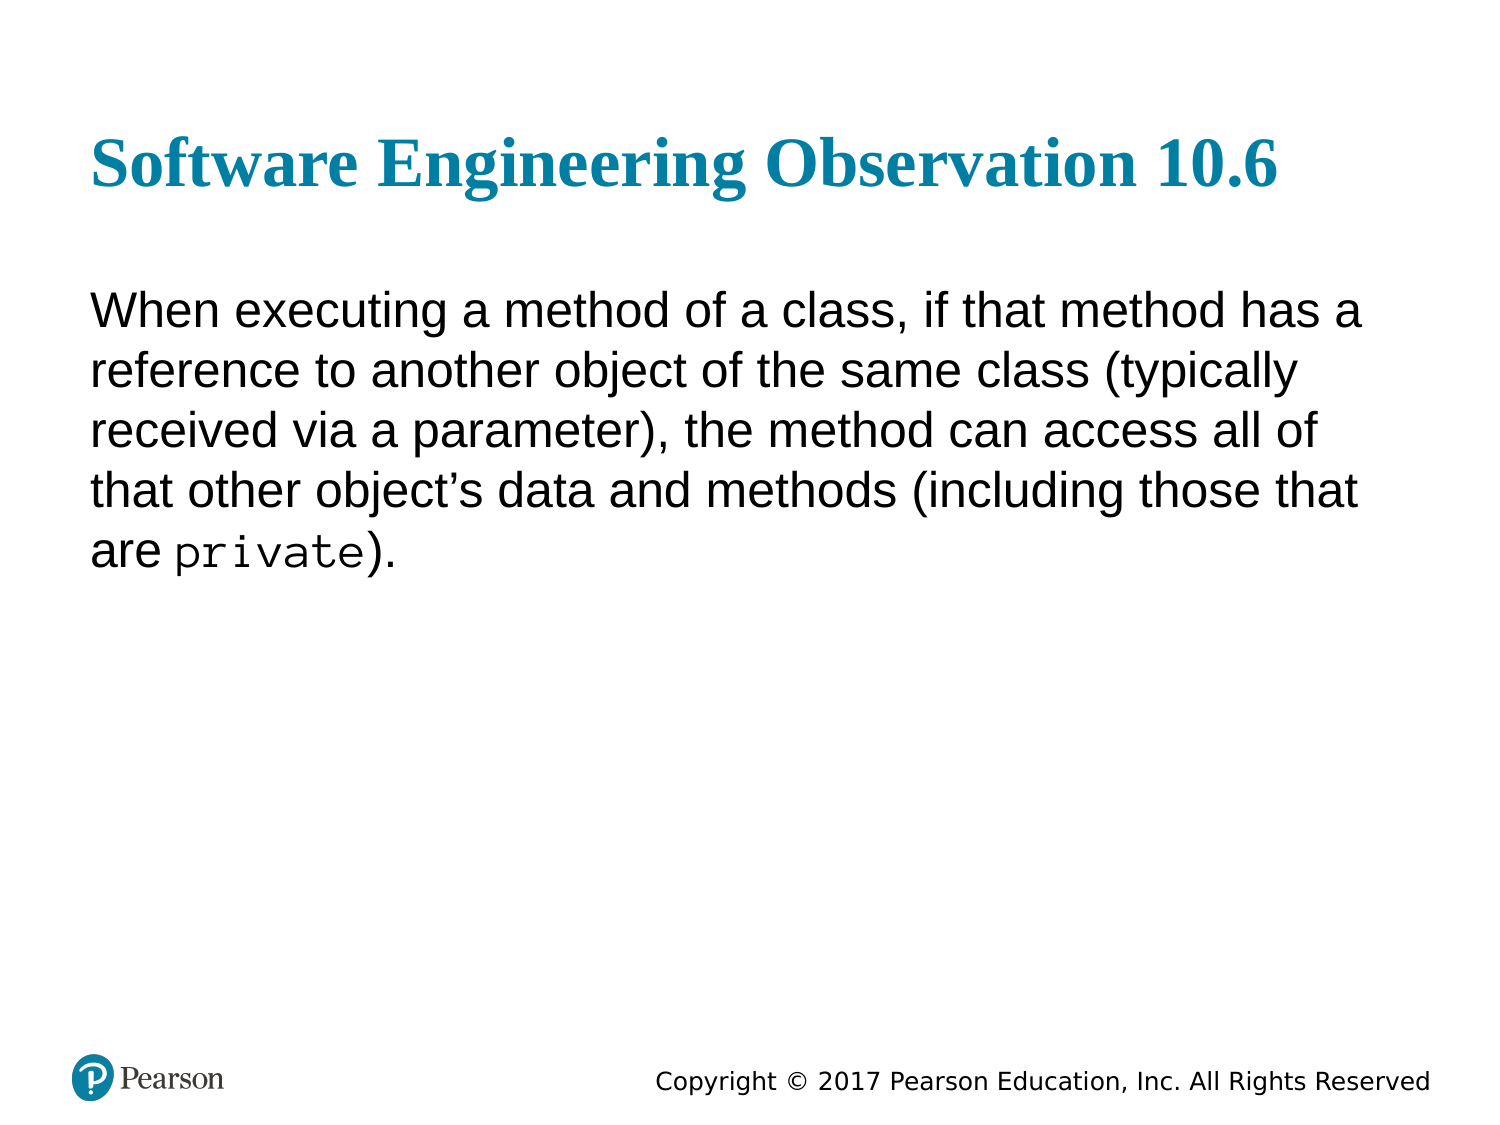

# Software Engineering Observation 10.6
When executing a method of a class, if that method has a reference to another object of the same class (typically received via a parameter), the method can access all of that other object’s data and methods (including those that are private).